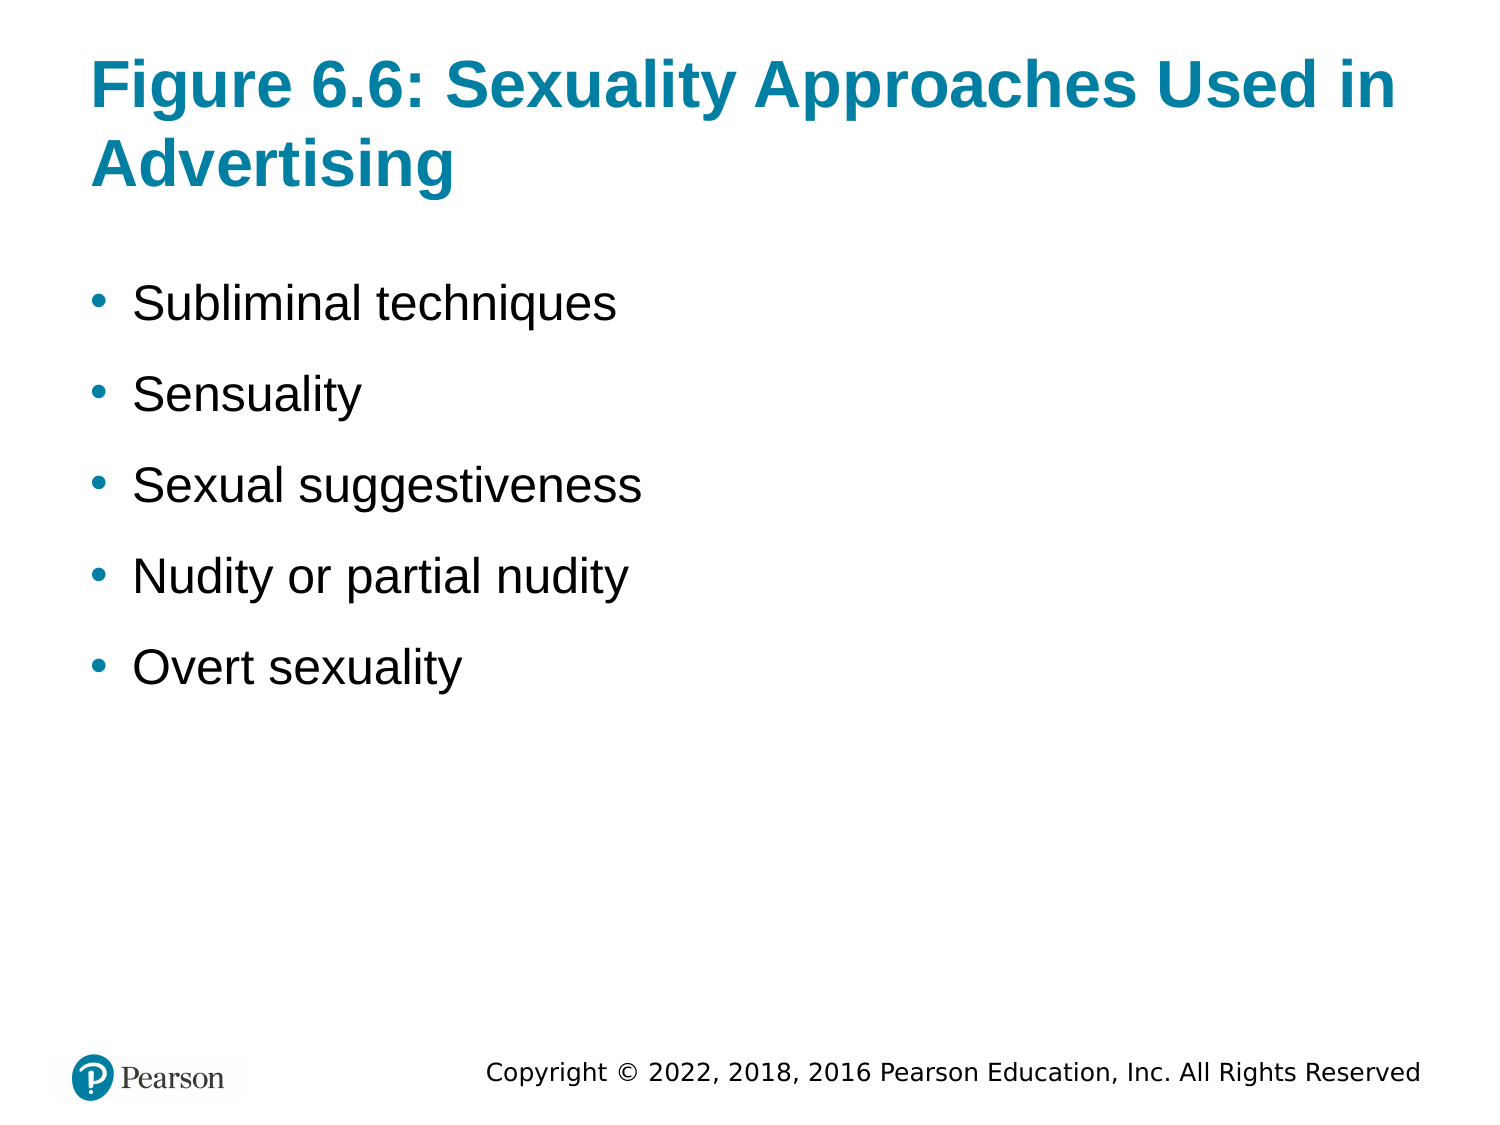

# Figure 6.6: Sexuality Approaches Used in Advertising
Subliminal techniques
Sensuality
Sexual suggestiveness
Nudity or partial nudity
Overt sexuality